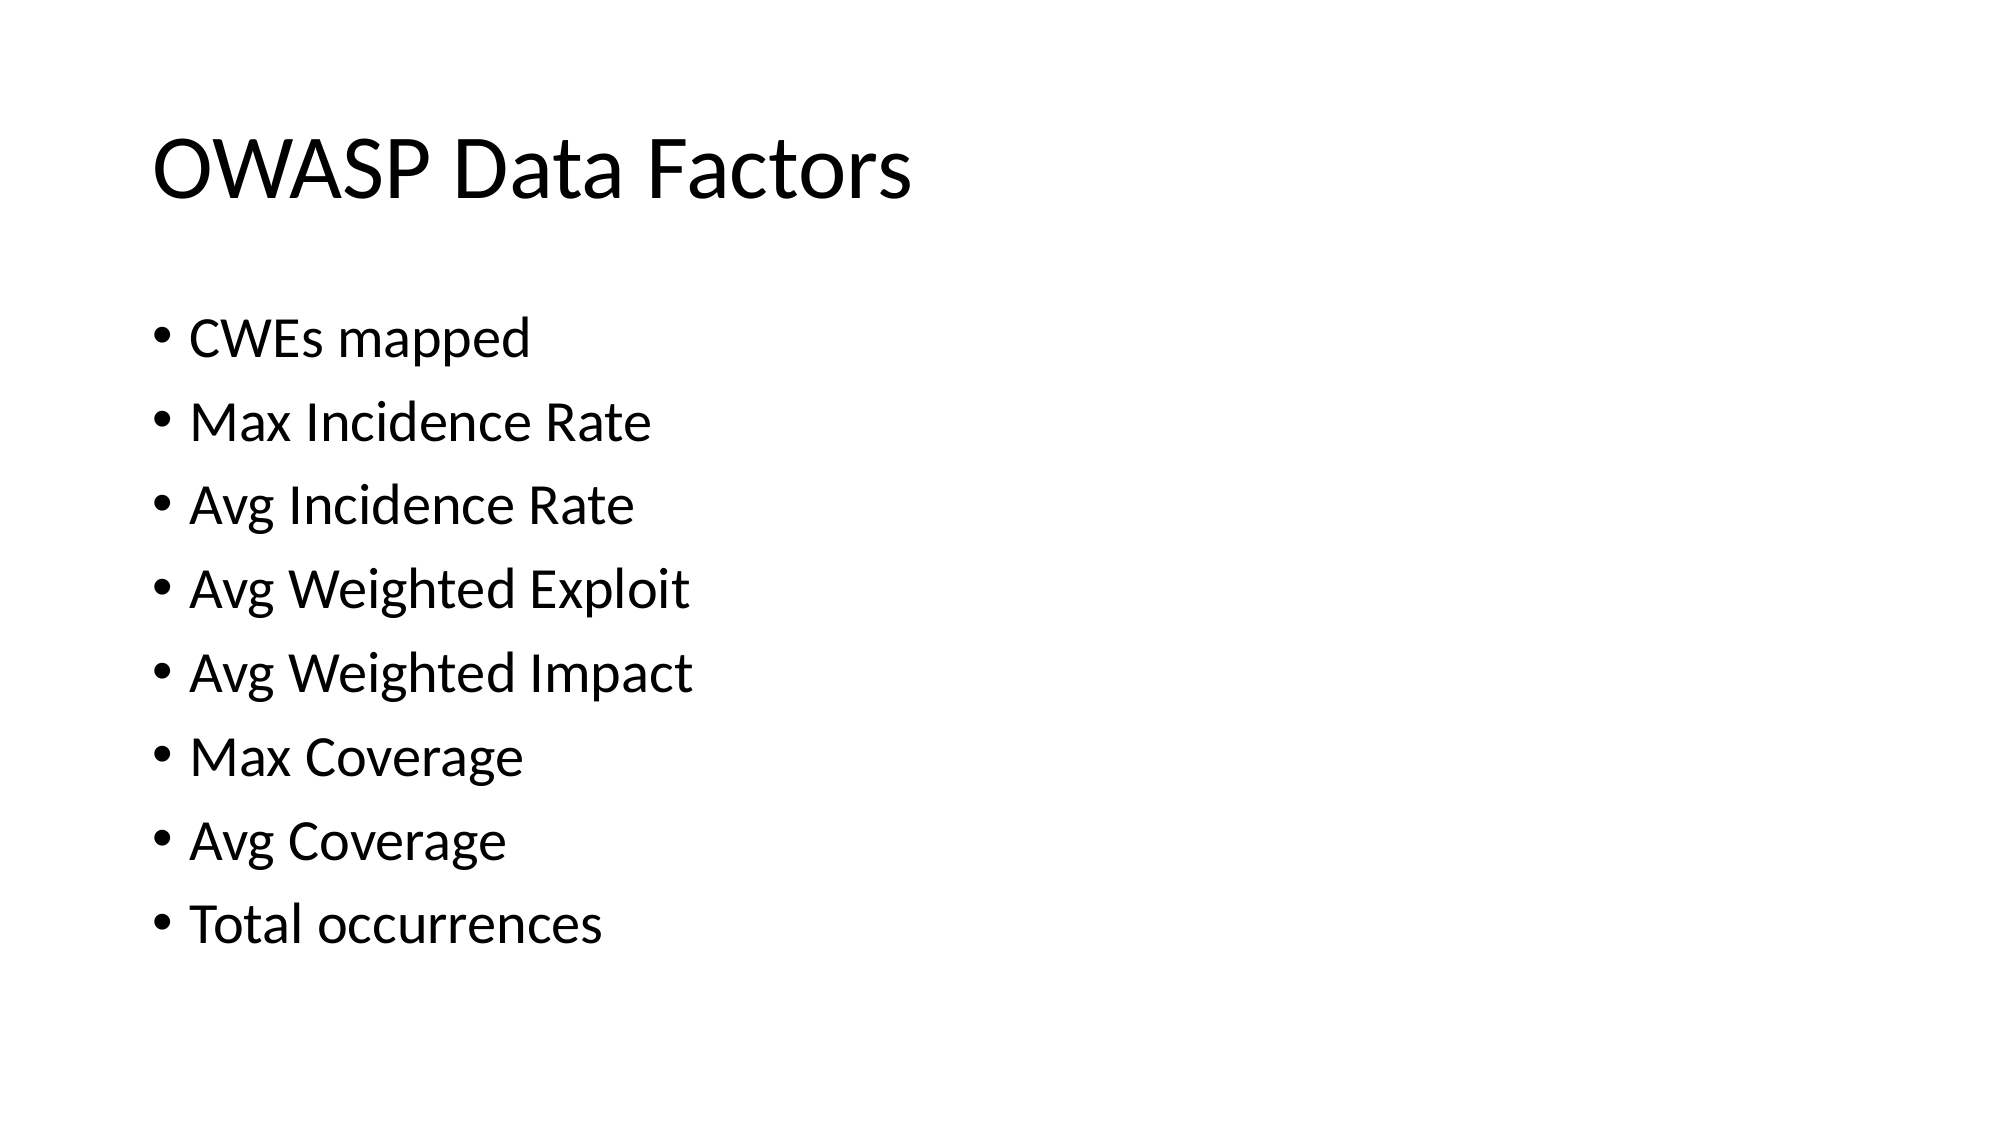

# OWASP Data Factors
CWEs mapped
Max Incidence Rate
Avg Incidence Rate
Avg Weighted Exploit
Avg Weighted Impact
Max Coverage
Avg Coverage
Total occurrences